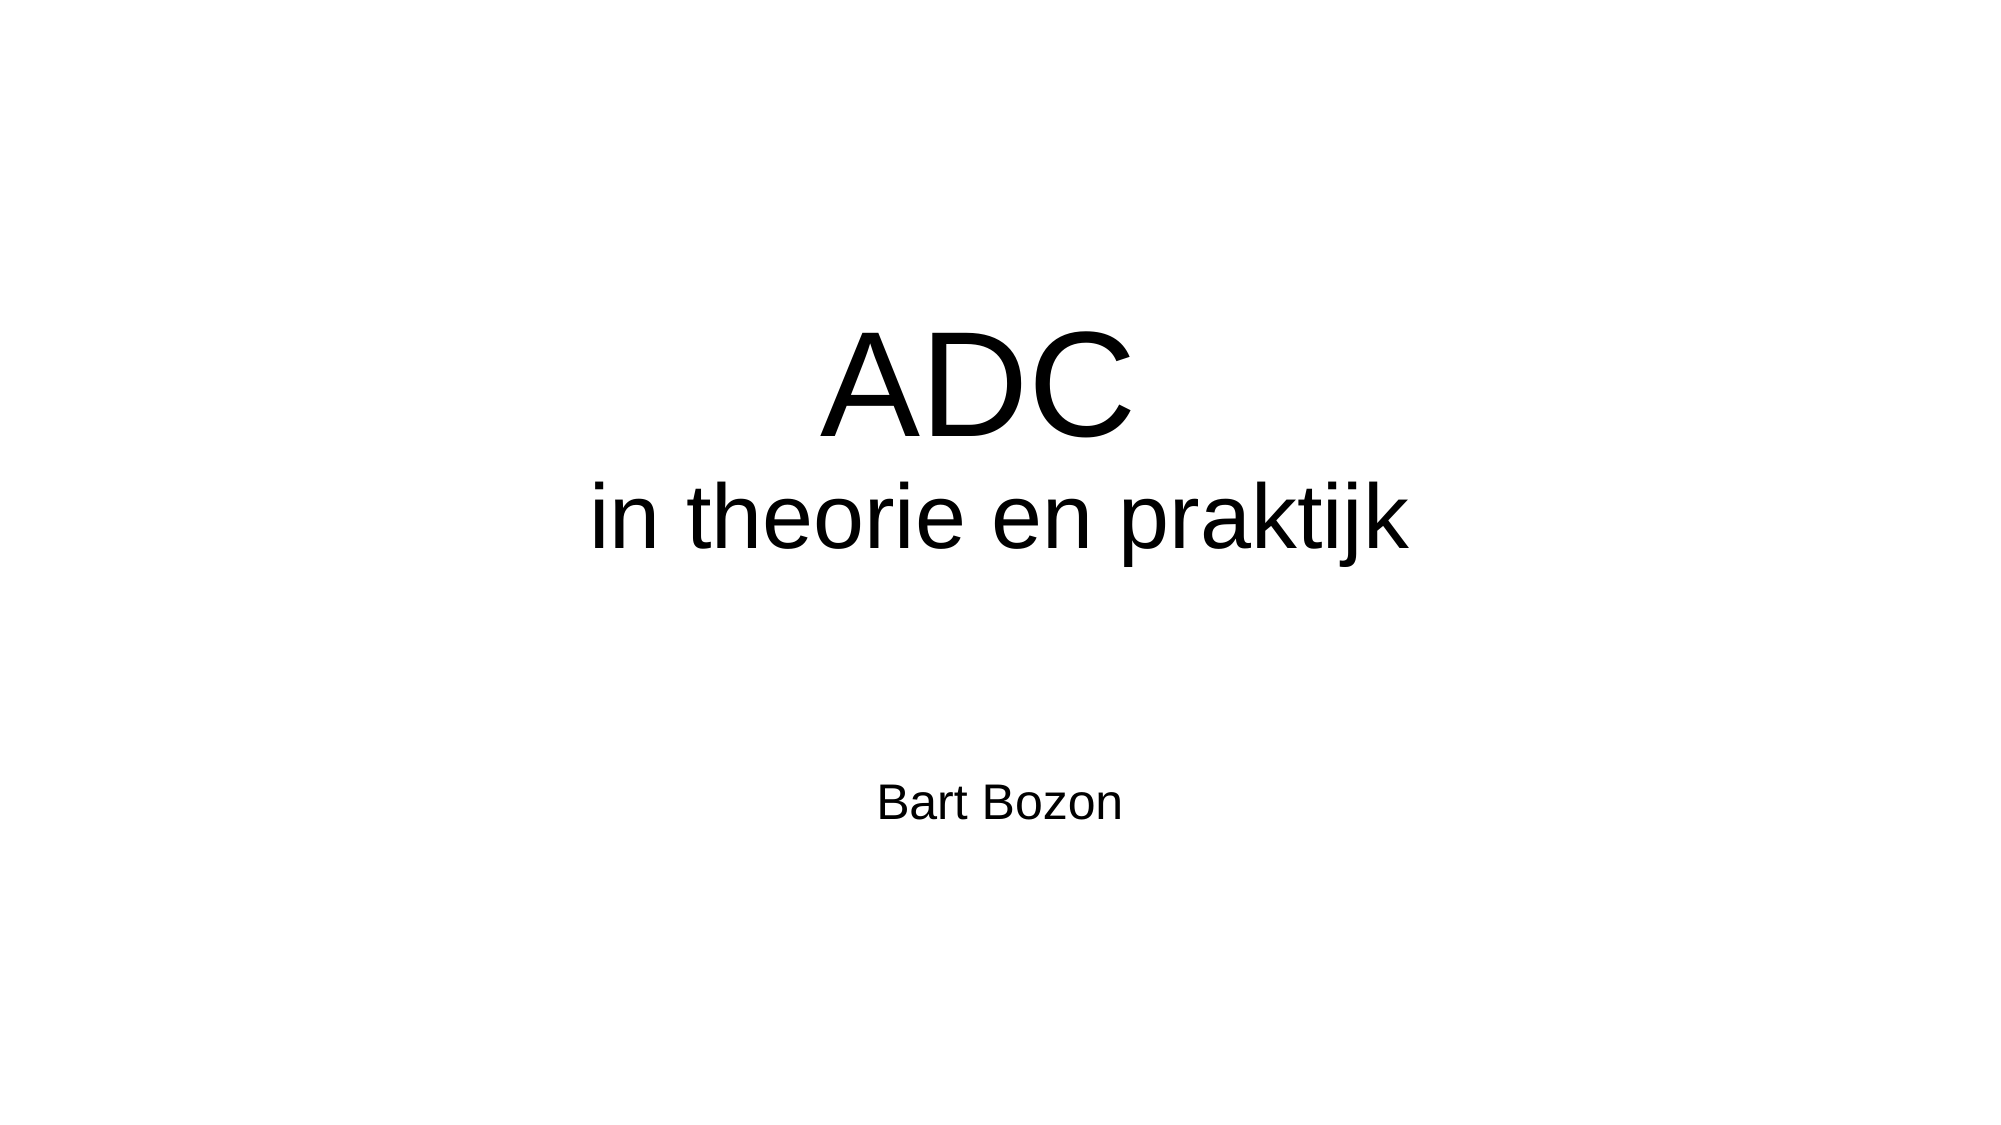

# ADC in theorie en praktijk
Bart Bozon